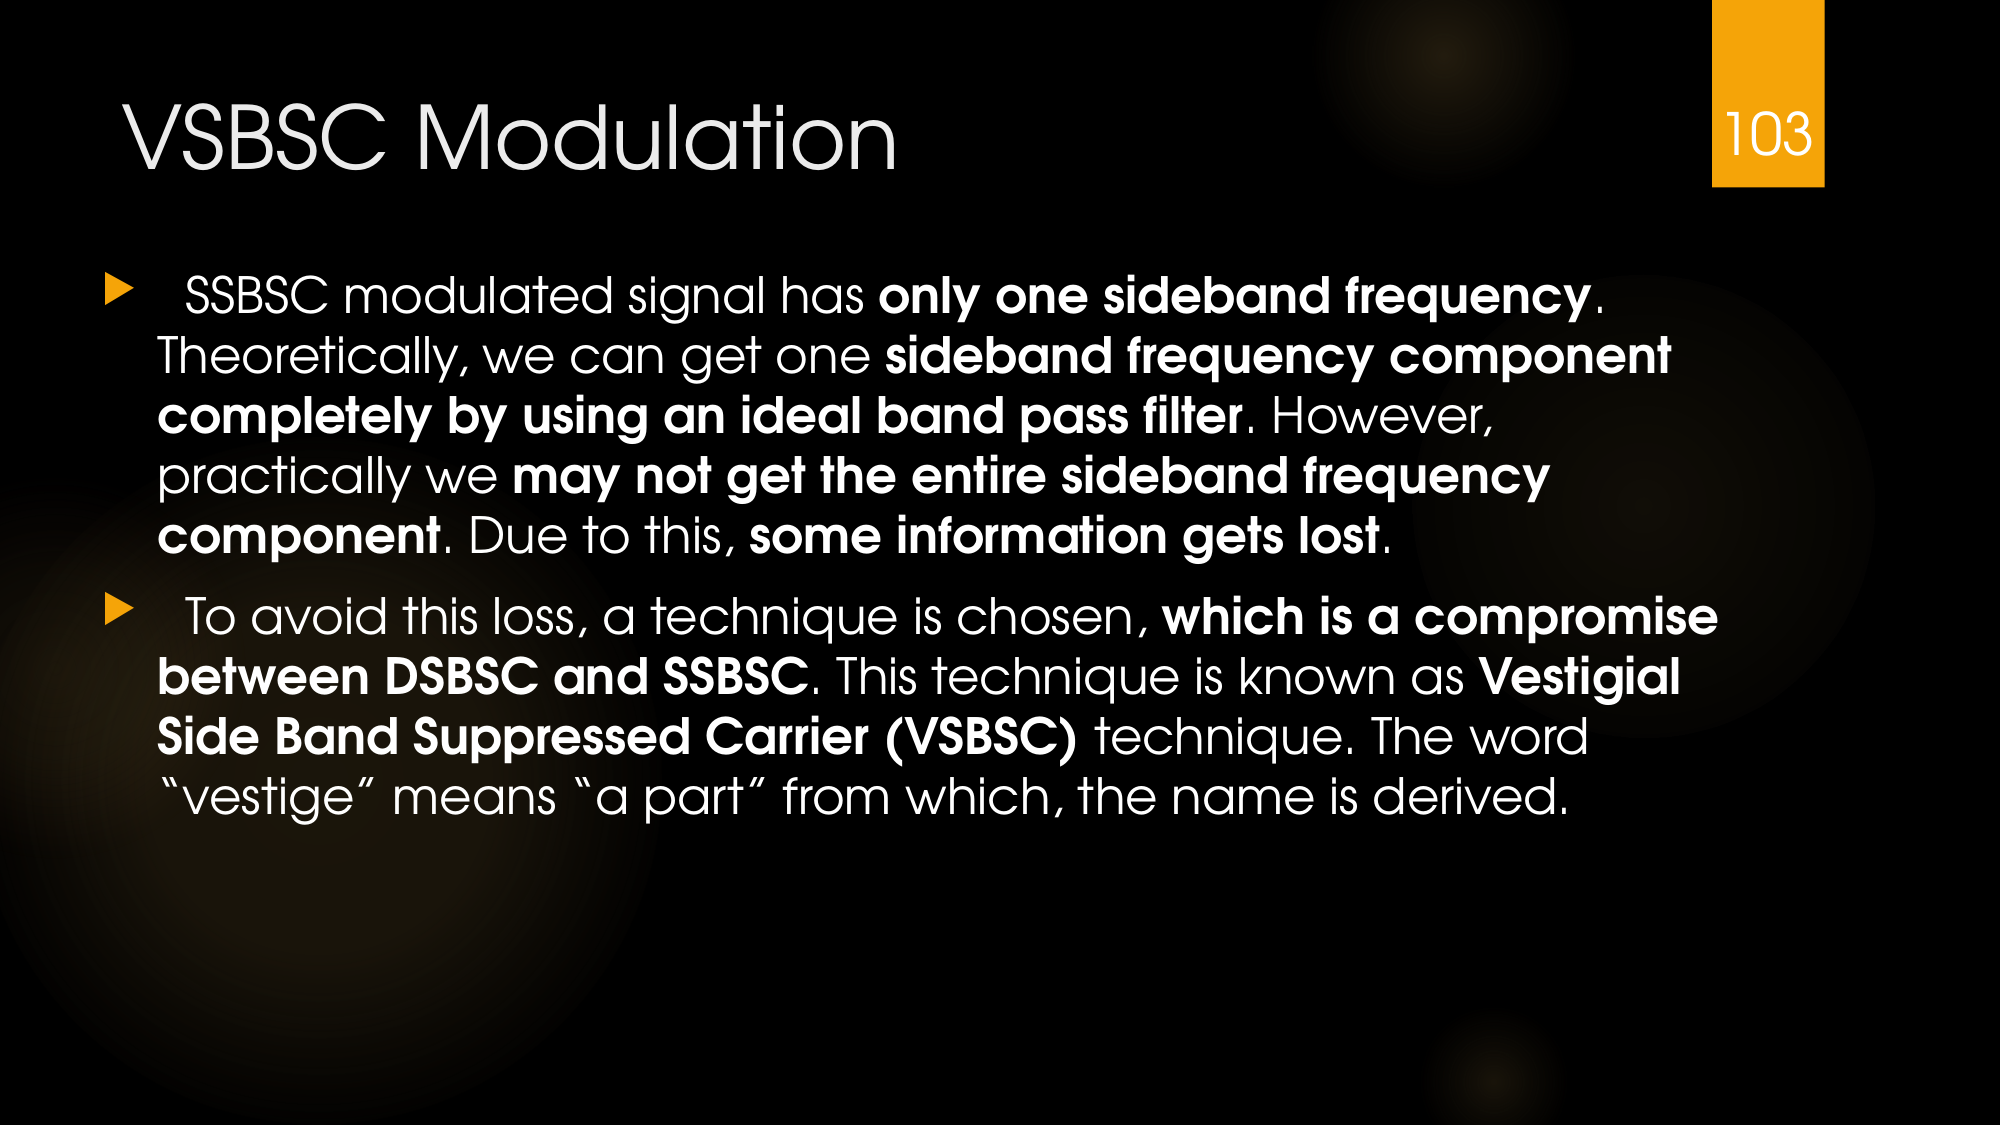

103
# VSBSC Modulation
  SSBSC modulated signal has only one sideband frequency. Theoretically, we can get one sideband frequency component completely by using an ideal band pass filter. However, practically we may not get the entire sideband frequency component. Due to this, some information gets lost.
  To avoid this loss, a technique is chosen, which is a compromise between DSBSC and SSBSC. This technique is known as Vestigial Side Band Suppressed Carrier (VSBSC) technique. The word “vestige” means “a part” from which, the name is derived.